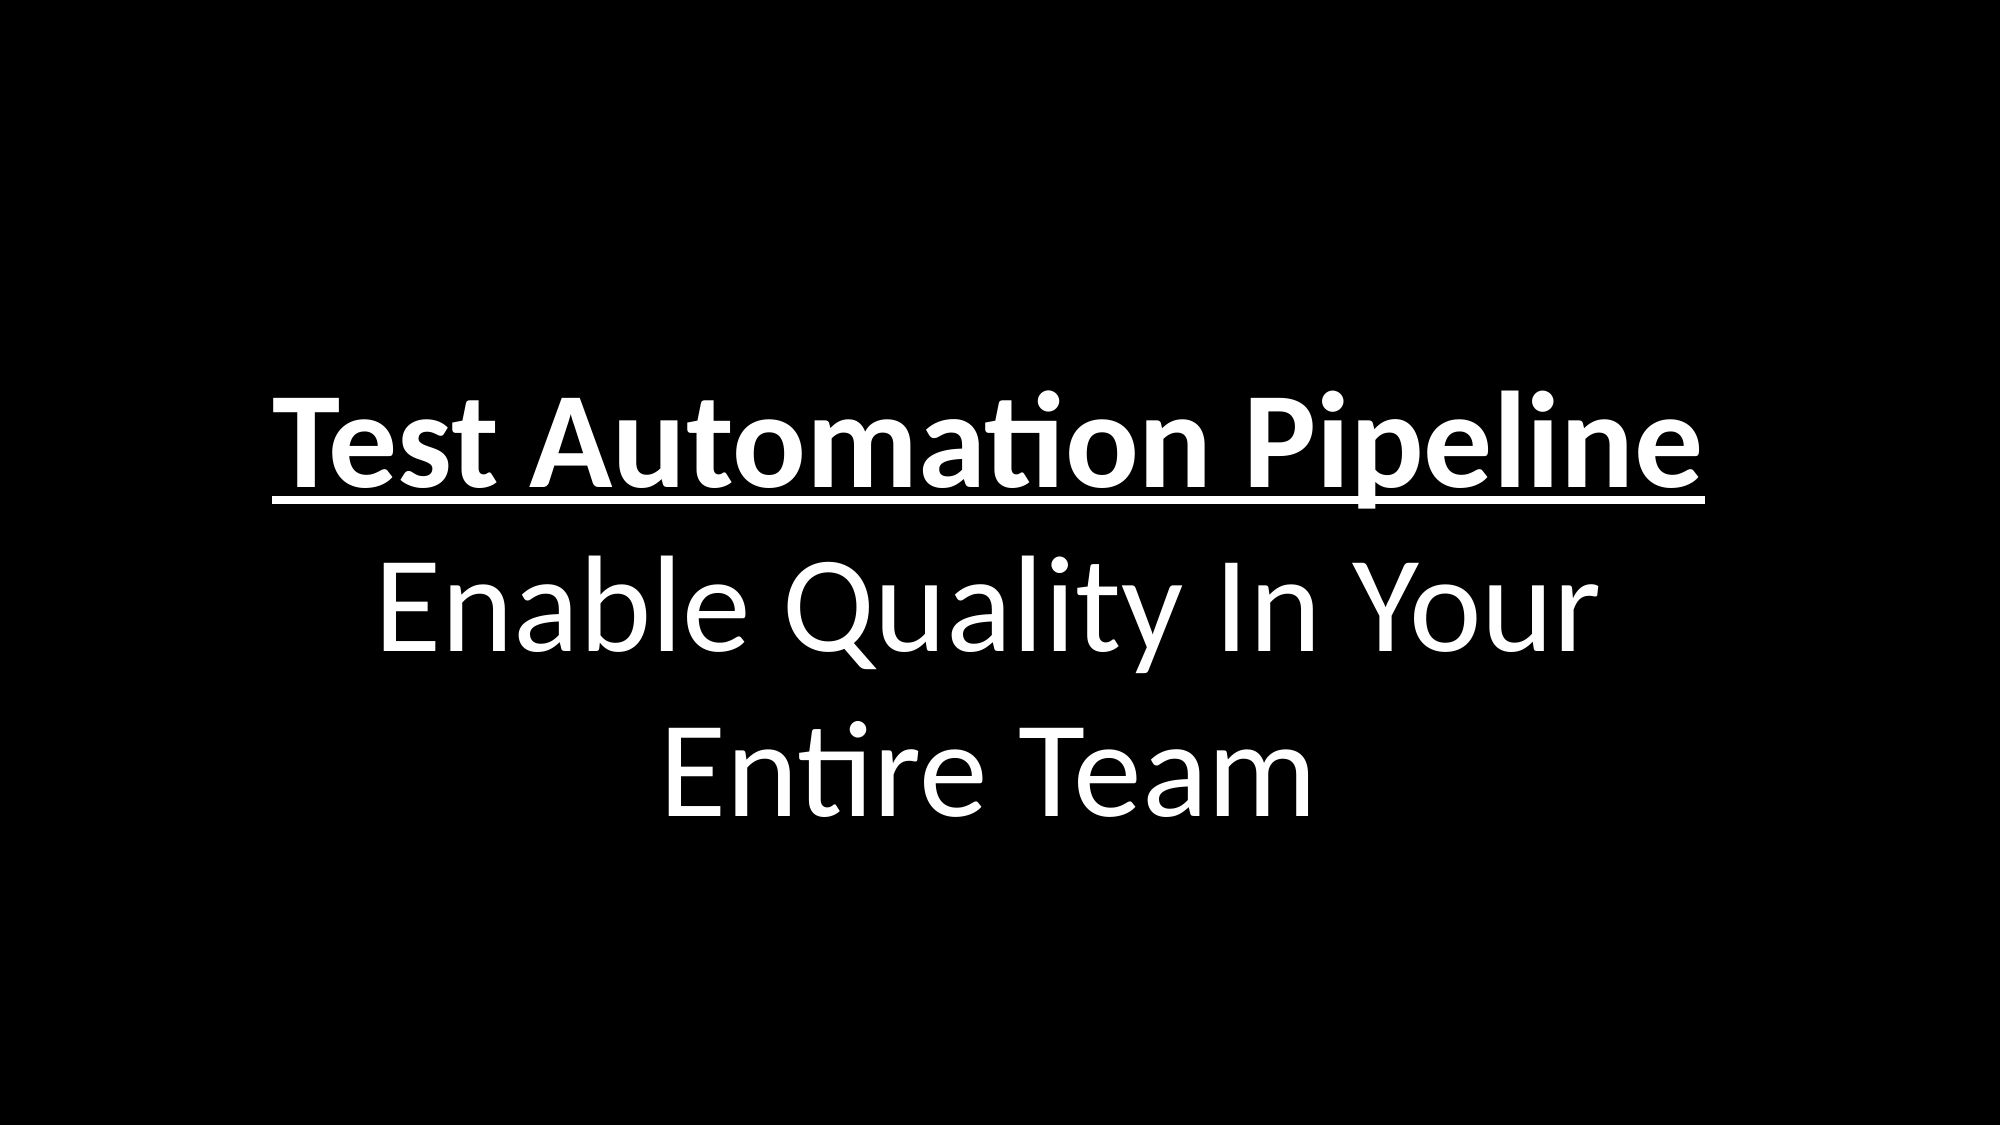

Test Automation Pipeline Enable Quality In Your Entire Team